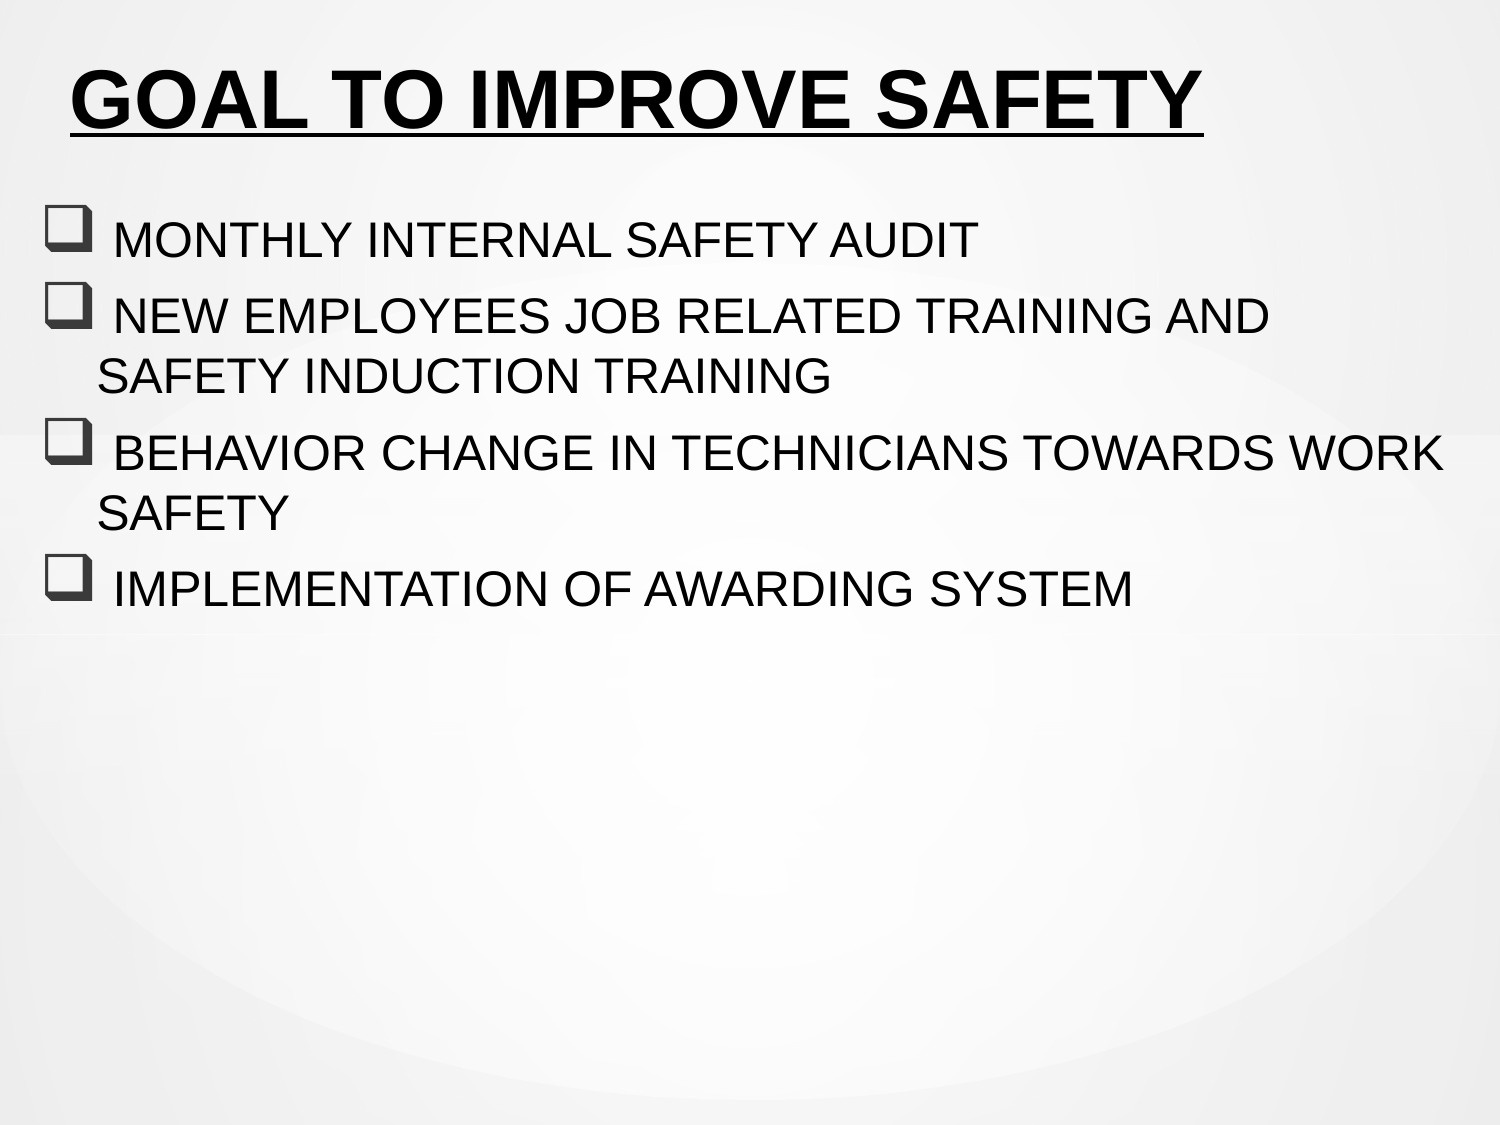

# GOAL TO IMPROVE SAFETY
 MONTHLY INTERNAL SAFETY AUDIT
 NEW EMPLOYEES JOB RELATED TRAINING AND SAFETY INDUCTION TRAINING
 BEHAVIOR CHANGE IN TECHNICIANS TOWARDS WORK SAFETY
 IMPLEMENTATION OF AWARDING SYSTEM